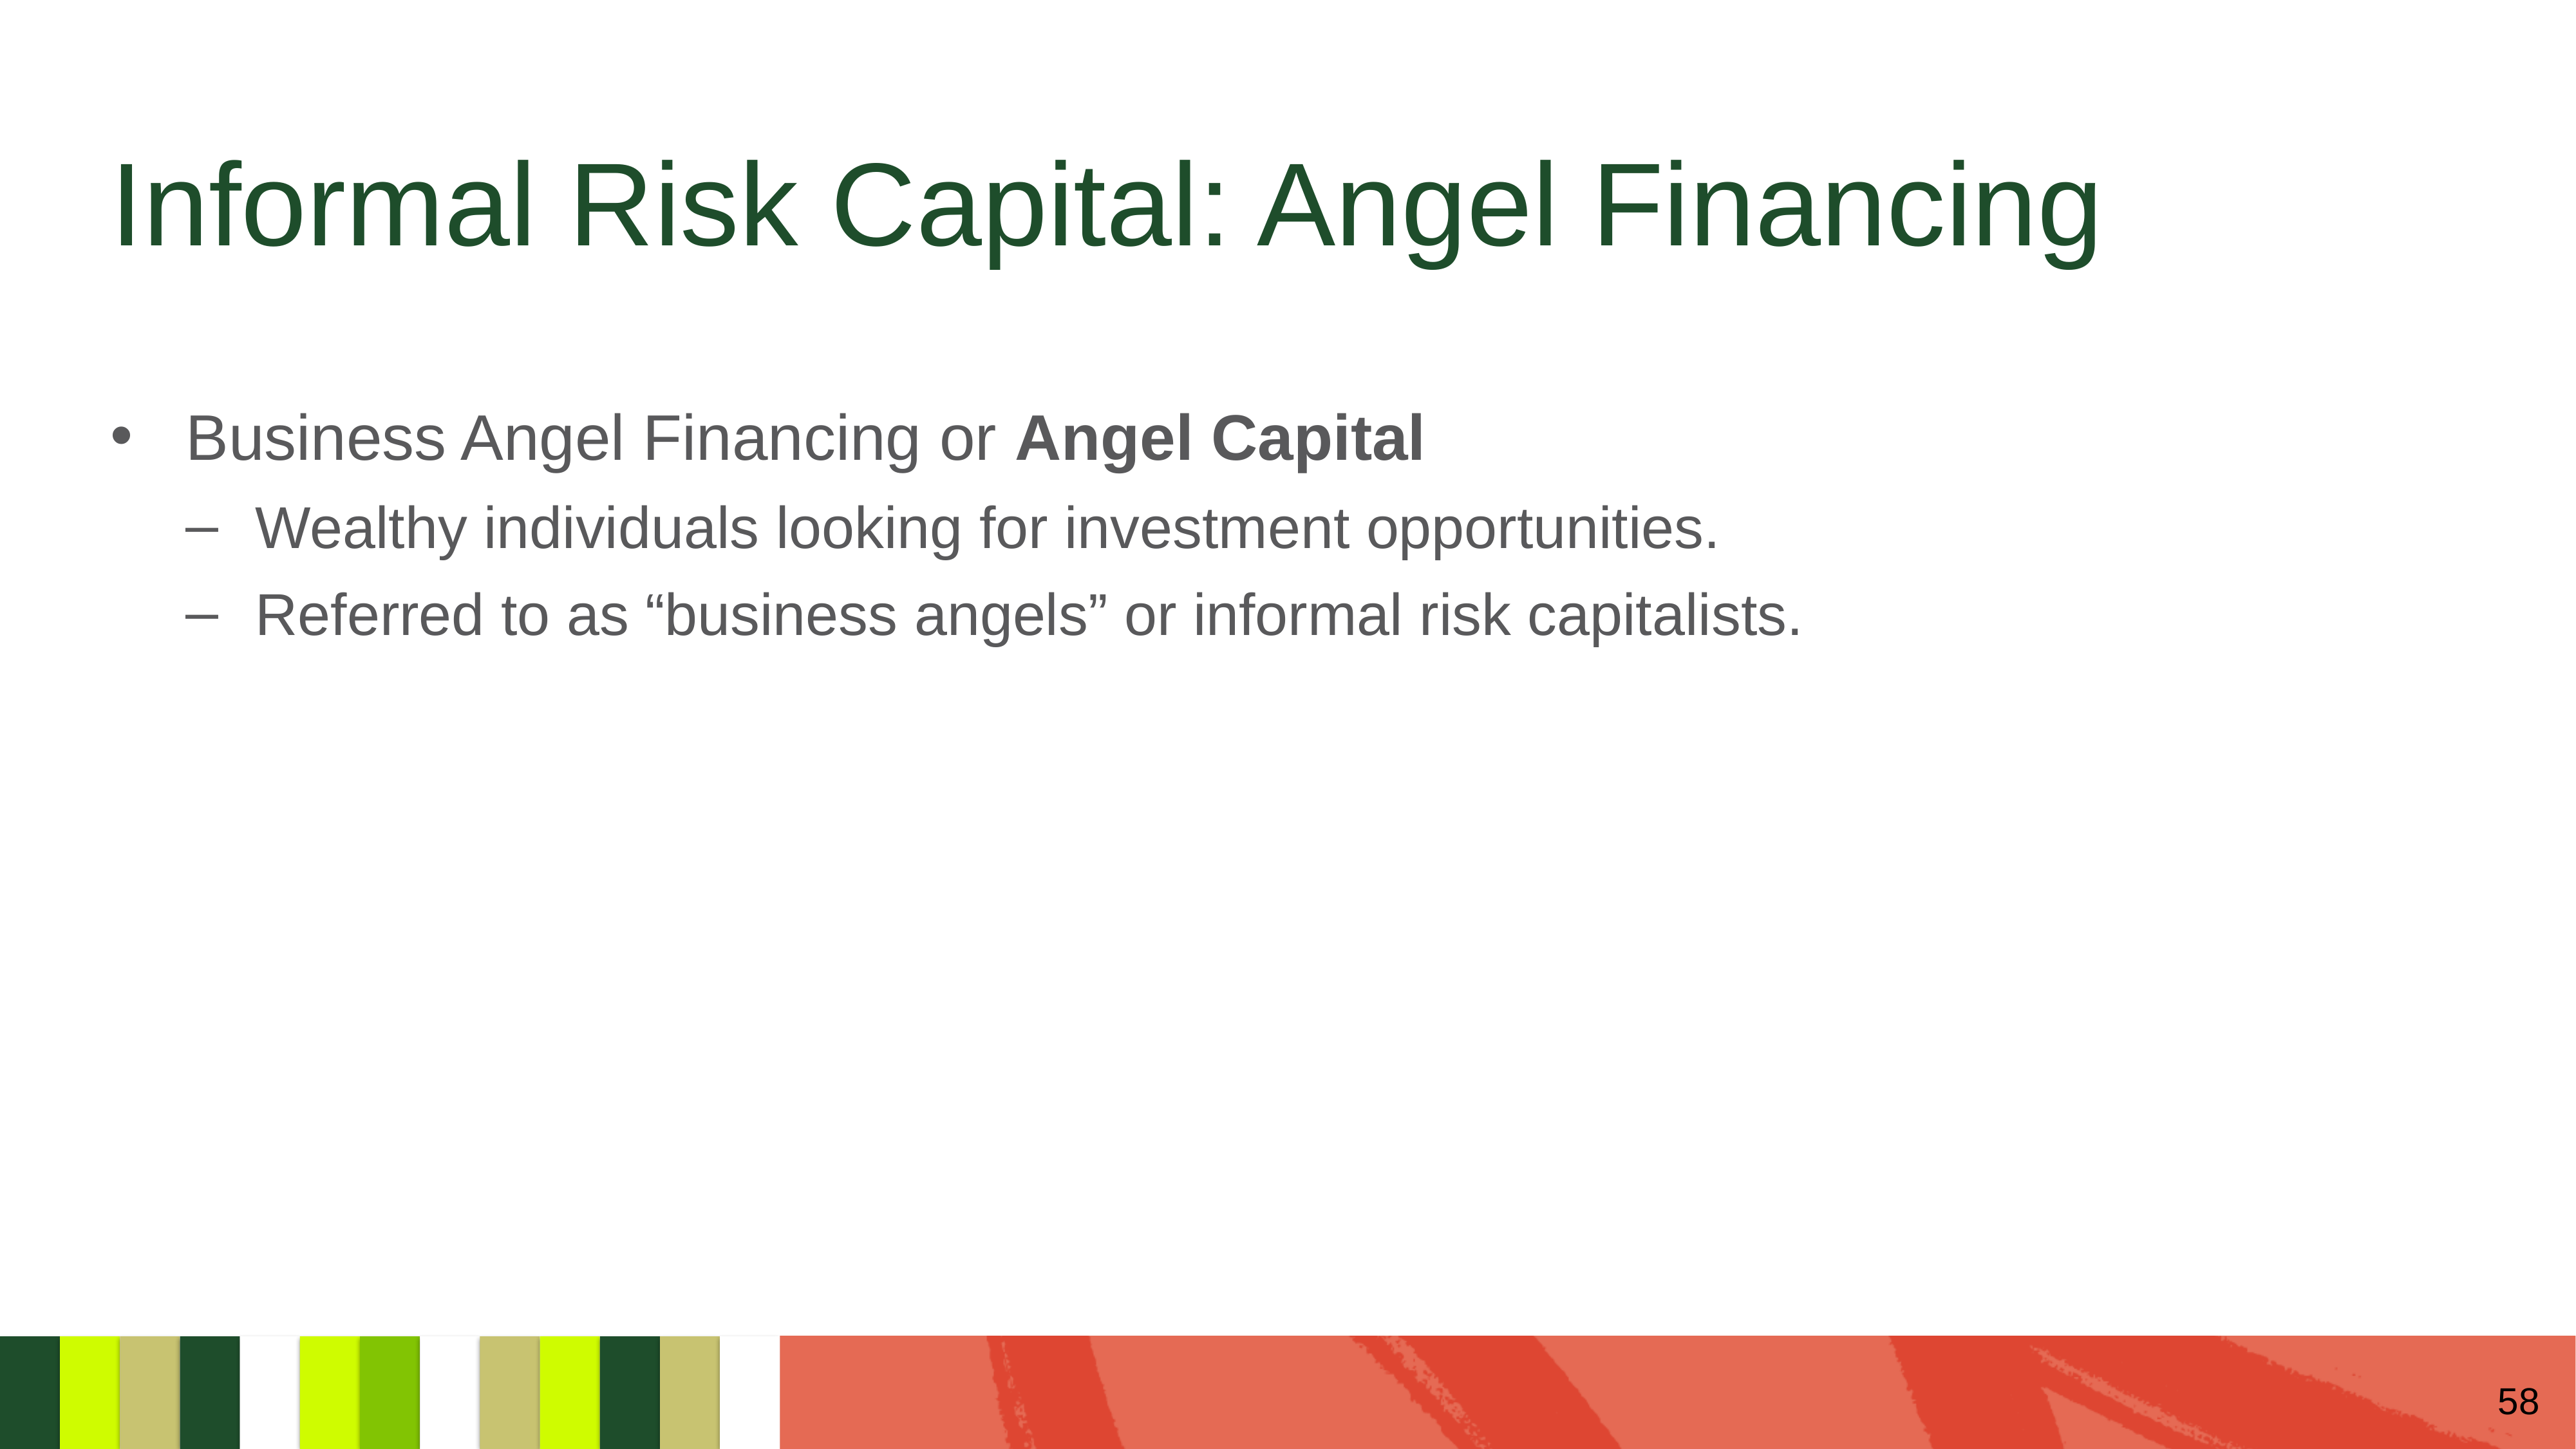

# Informal Risk Capital: Angel Financing
Business Angel Financing or Angel Capital
Wealthy individuals looking for investment opportunities.
Referred to as “business angels” or informal risk capitalists.
58